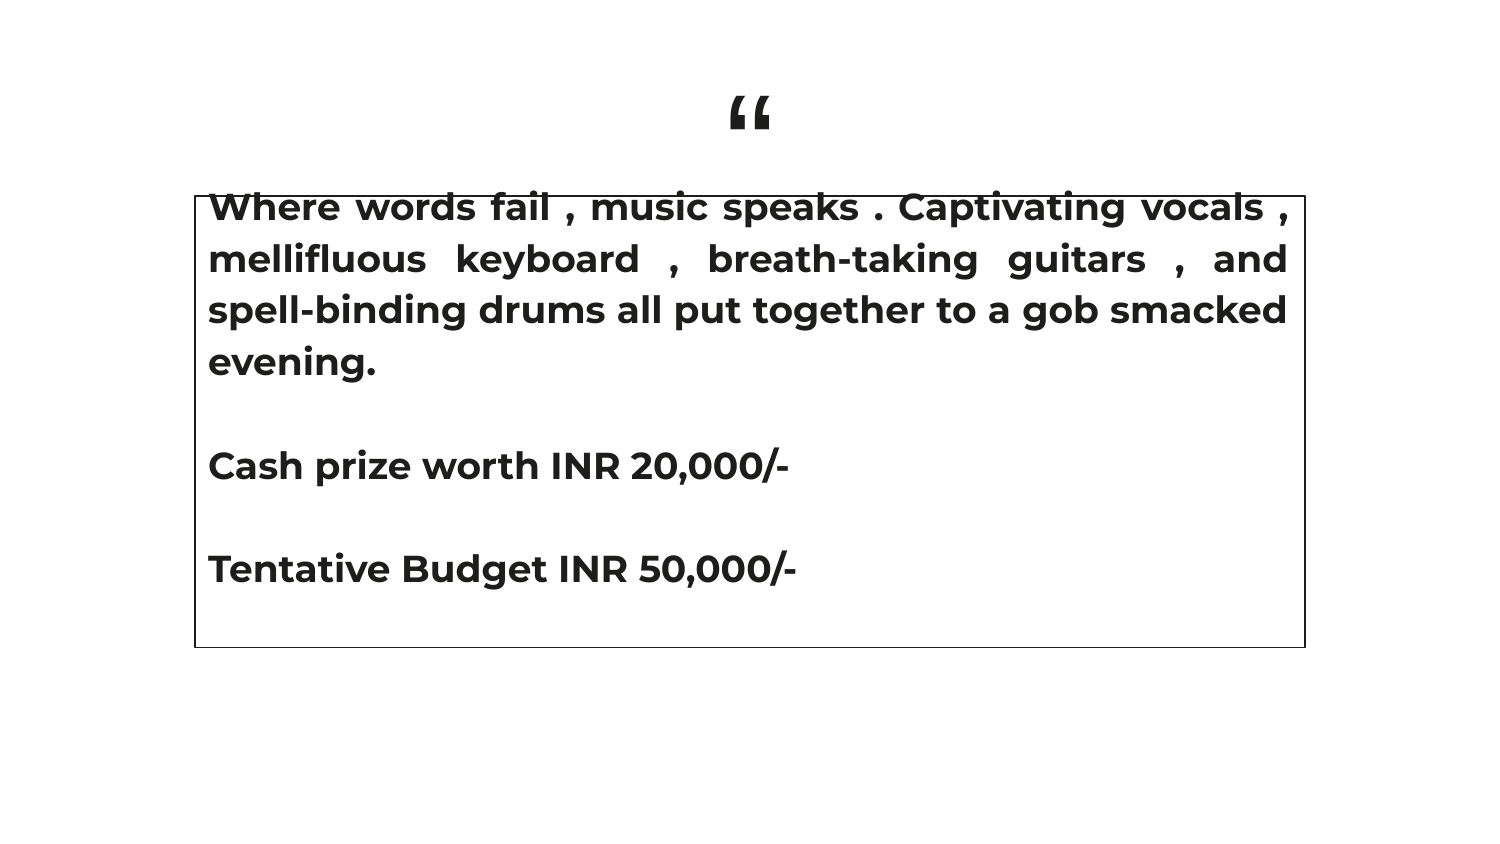

Where words fail , music speaks . Captivating vocals , mellifluous keyboard , breath-taking guitars , and spell-binding drums all put together to a gob smacked evening.

Cash prize worth INR 20,000/-

Tentative Budget INR 50,000/-